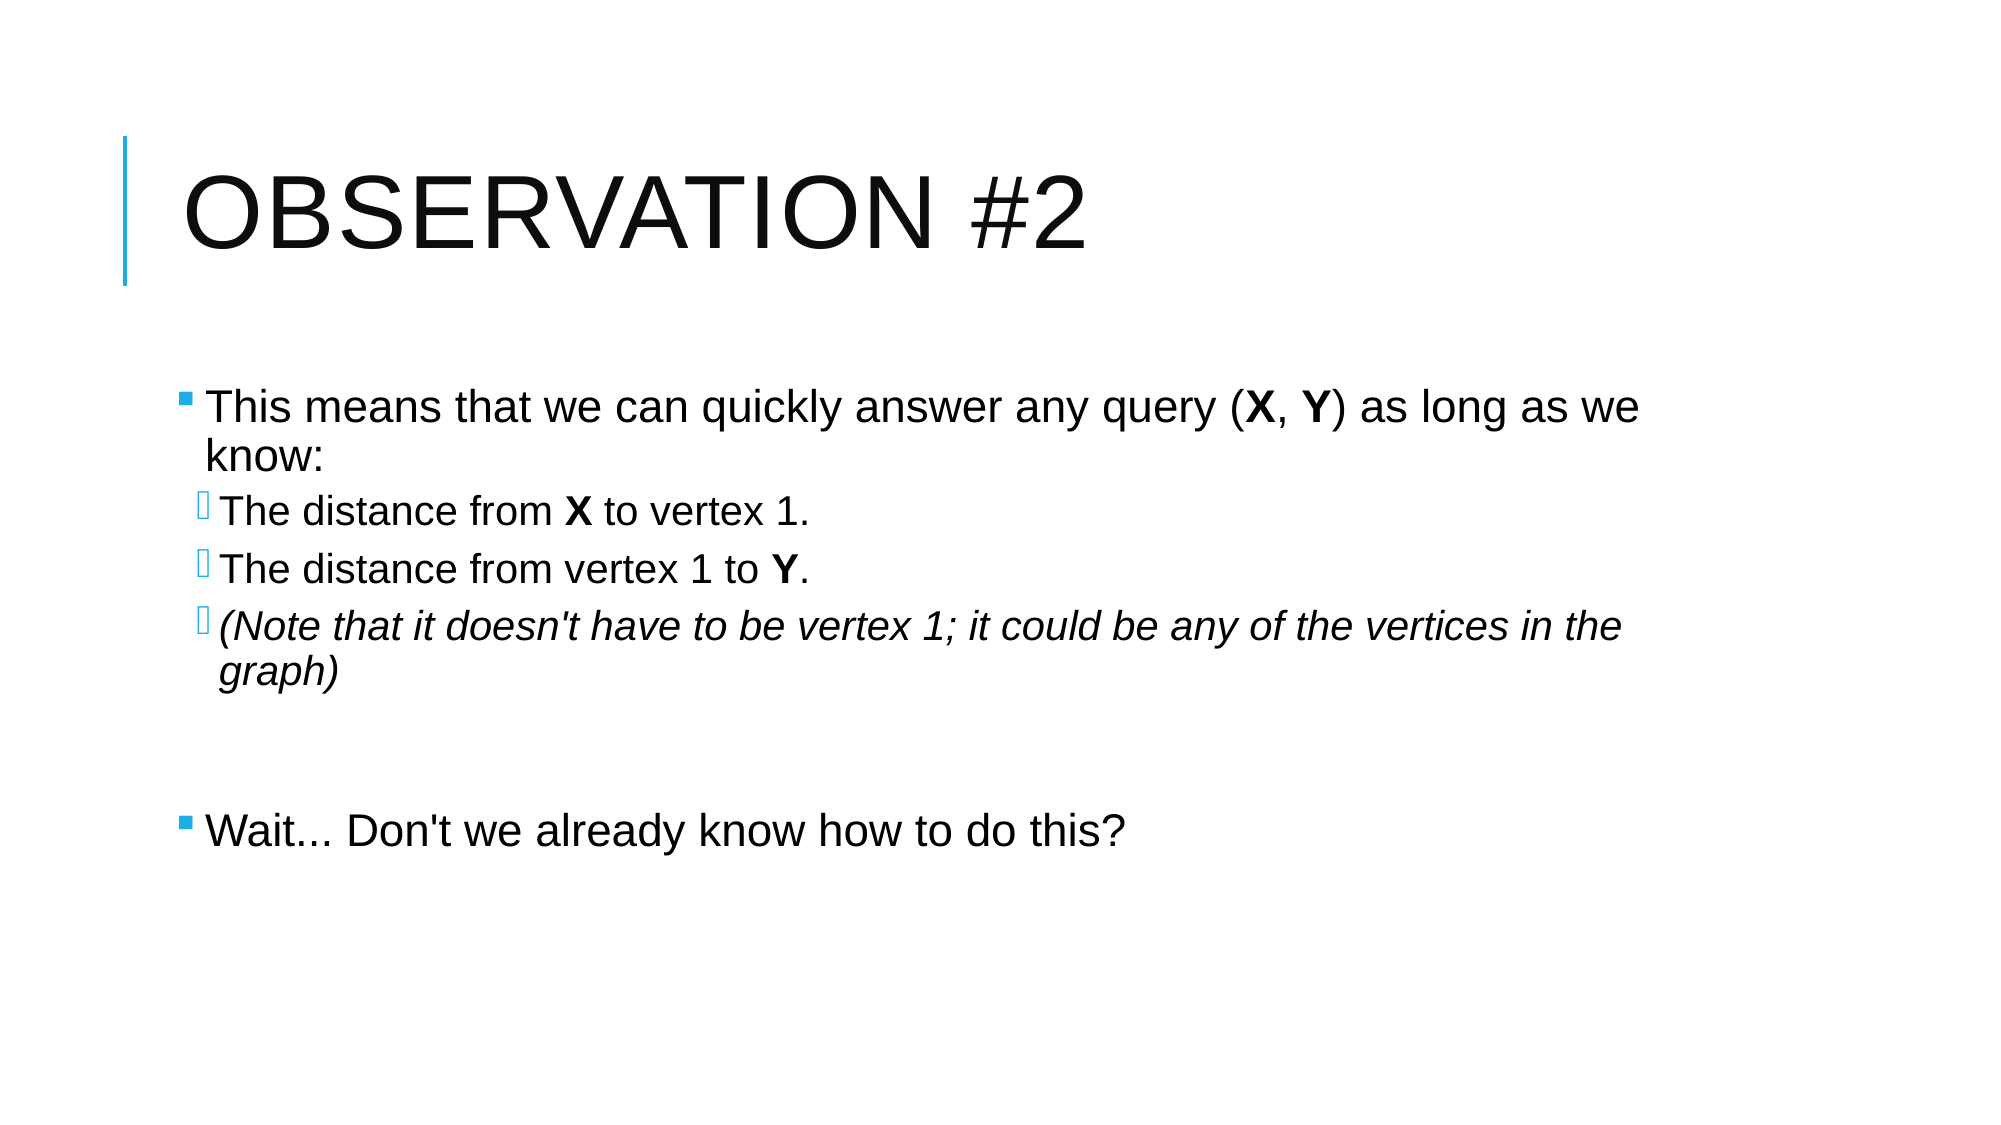

# Observation #2
This means that we can quickly answer any query (X, Y) as long as we know:
The distance from X to vertex 1.
The distance from vertex 1 to Y.
(Note that it doesn't have to be vertex 1; it could be any of the vertices in the graph)

Wait... Don't we already know how to do this?